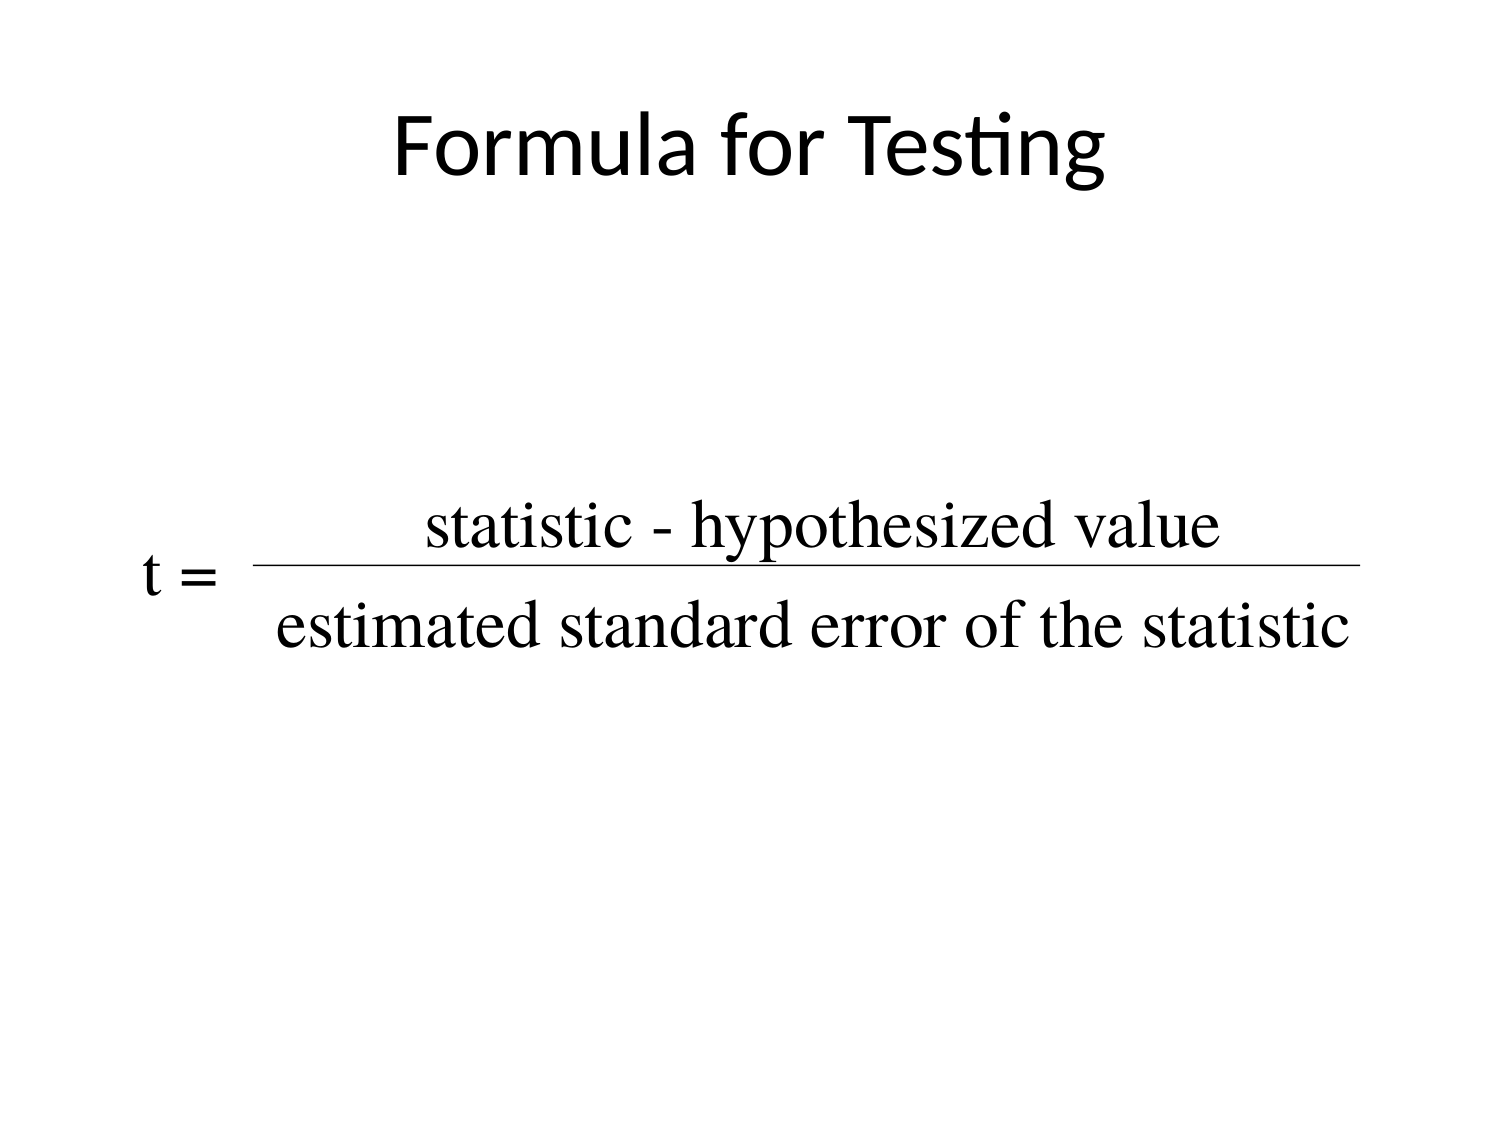

# Formula for Testing
statistic - hypothesized value
estimated standard error of the statistic
t =